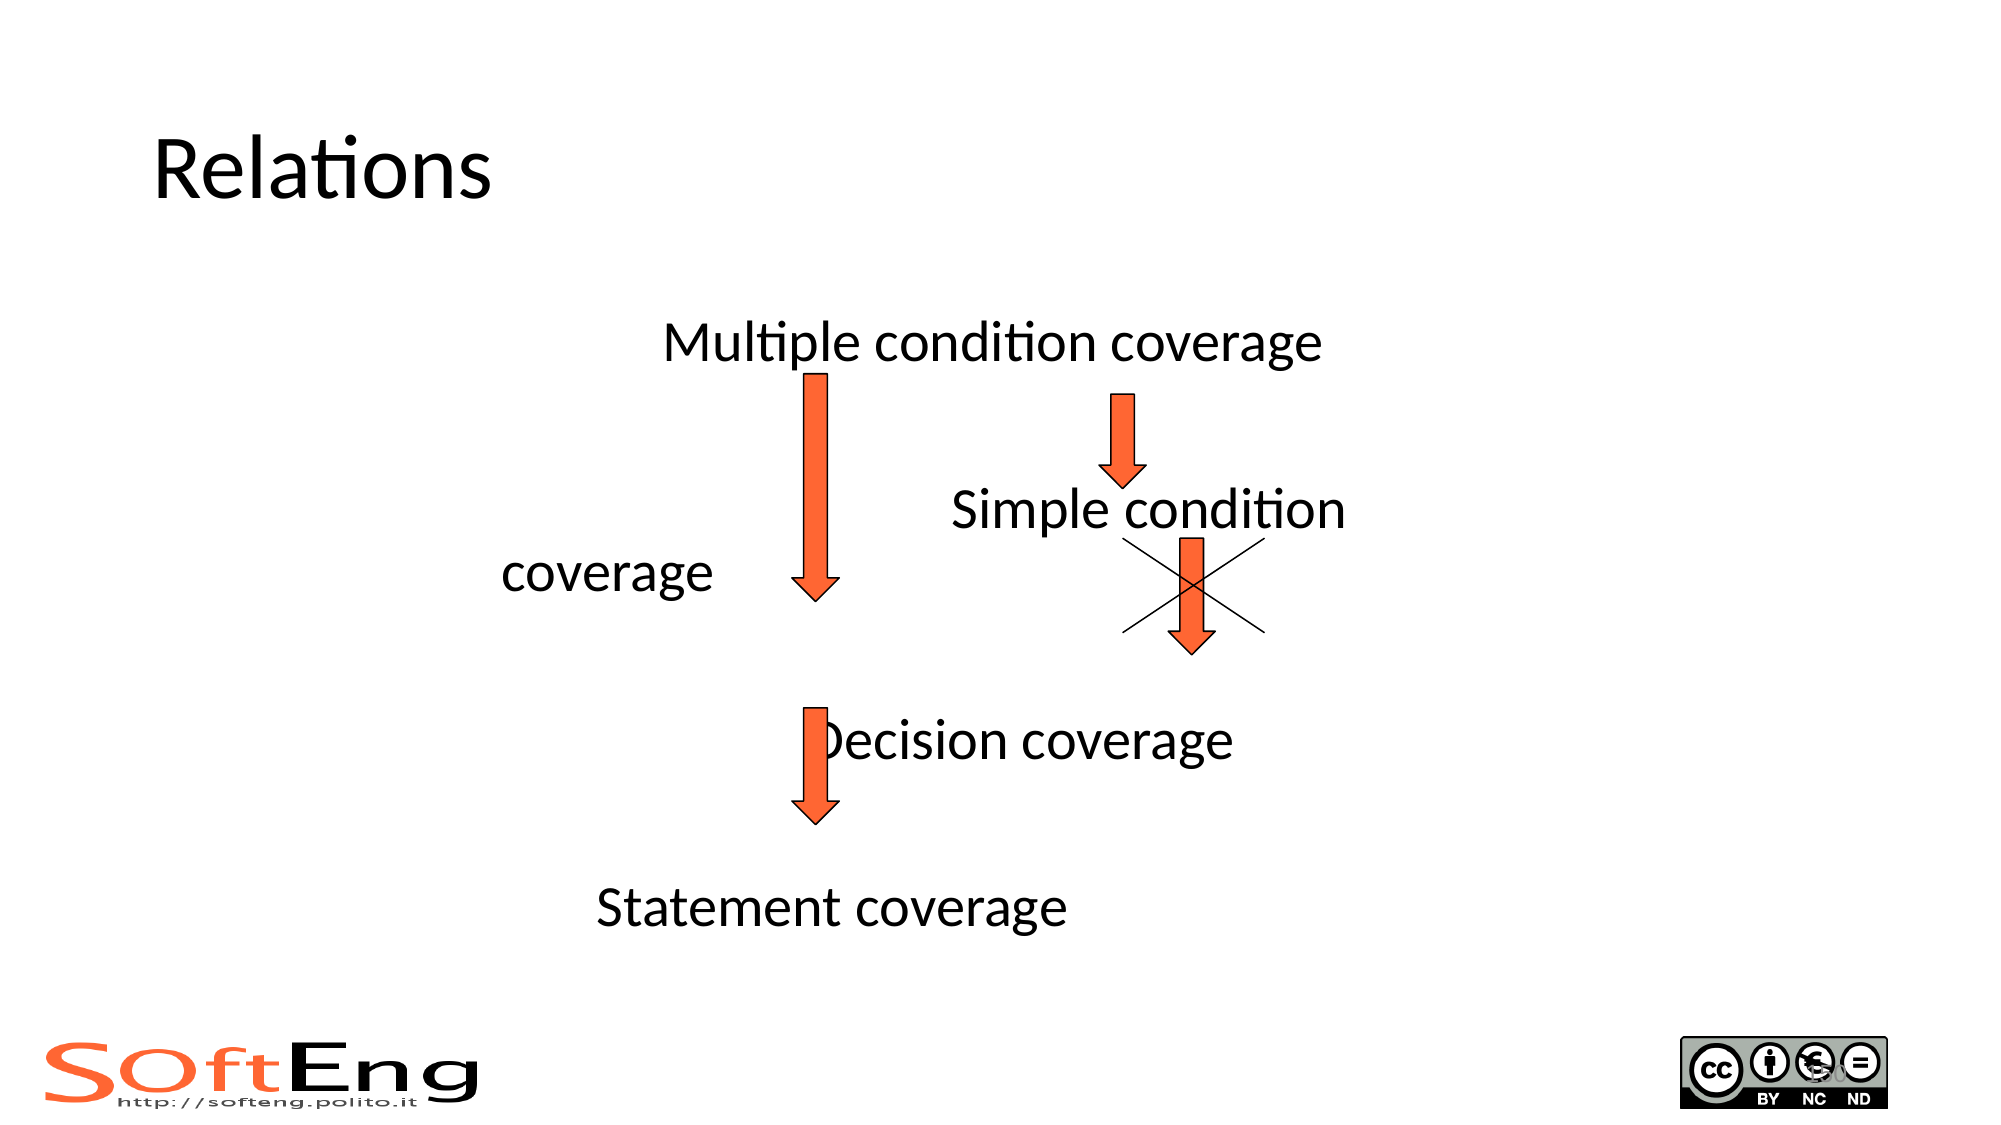

# Relations
               Multiple condition coverage

				Simple condition coverage

                          Decision coverage

          Statement coverage

150